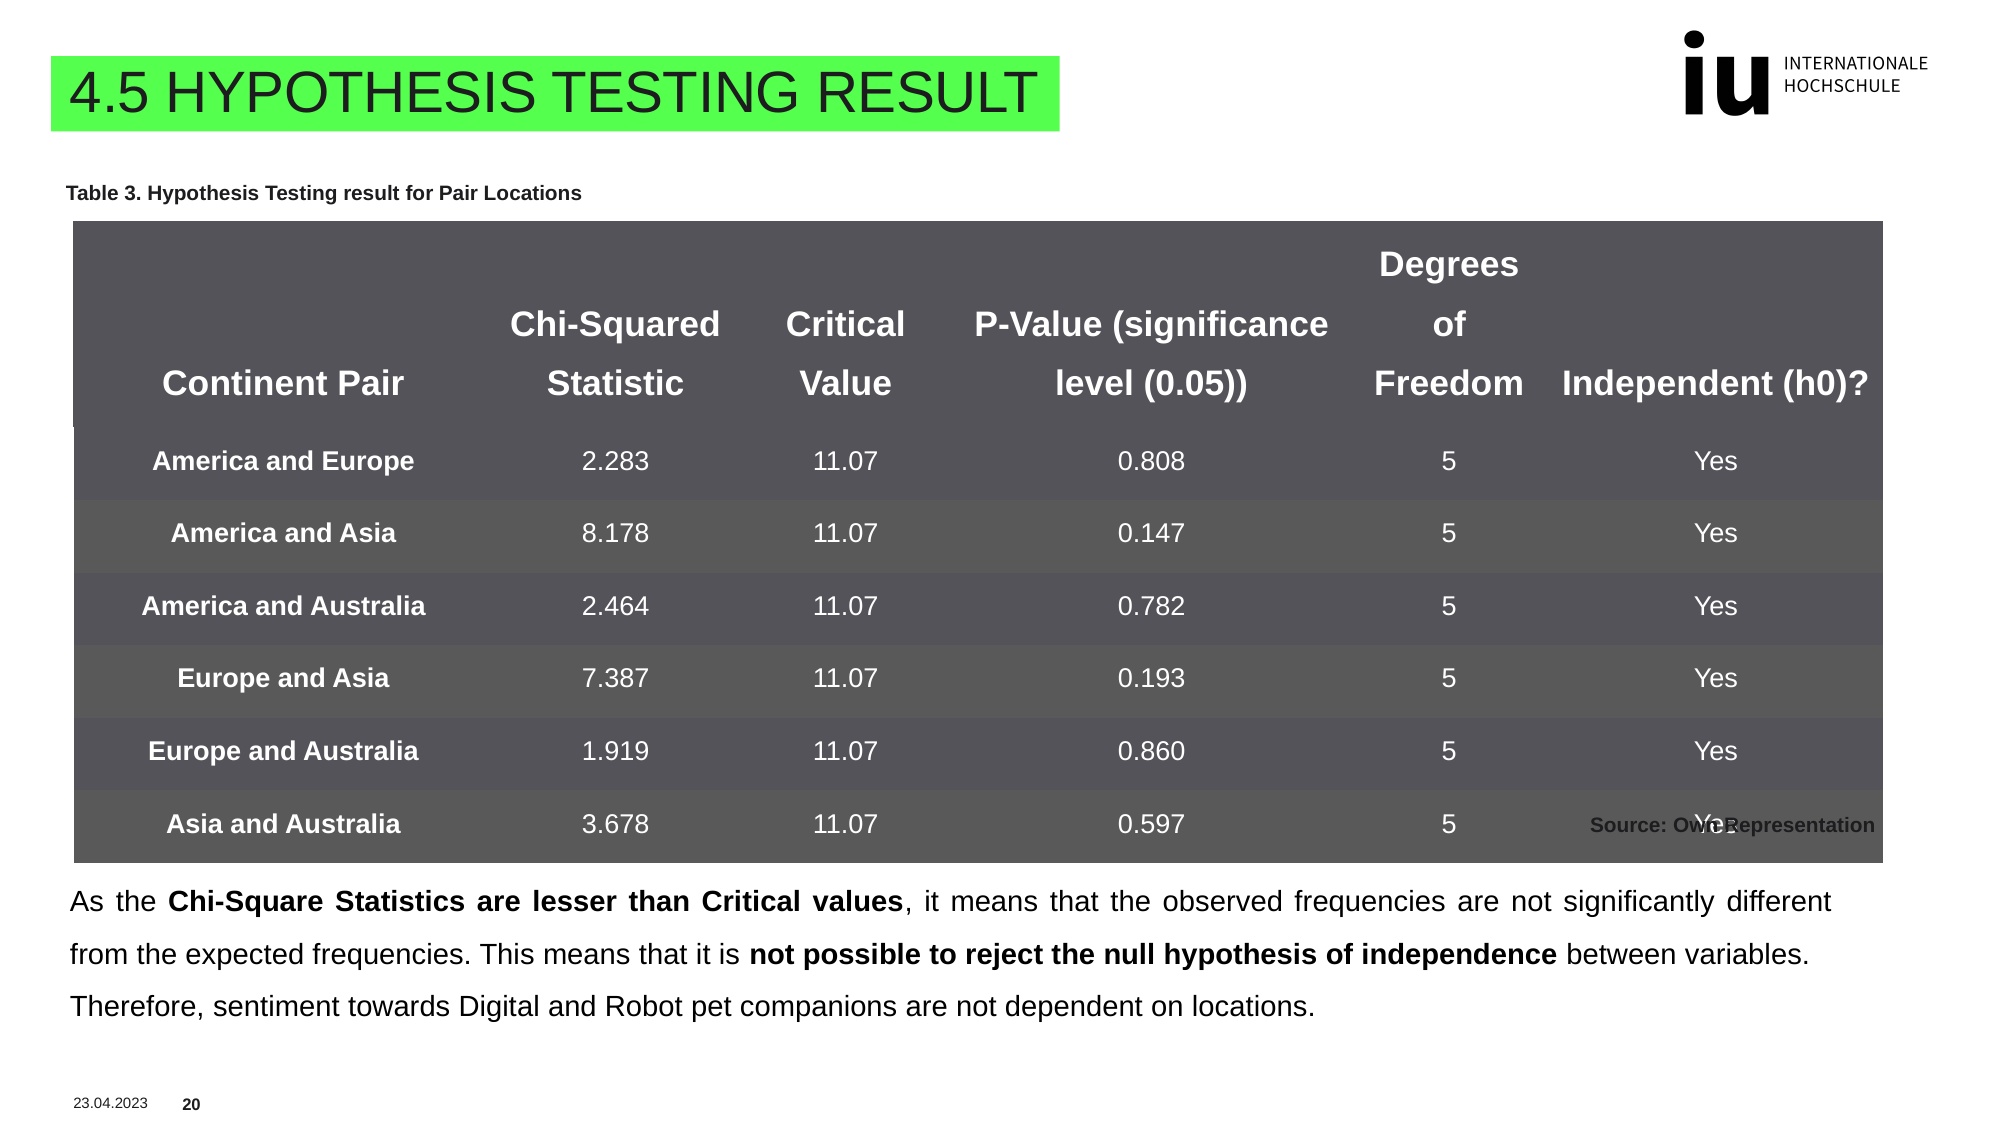

# 4.5 HYPOTHESIS TESTING RESULT
Table 3. Hypothesis Testing result for Pair Locations
| Continent Pair | Chi-Squared Statistic | Critical Value | P-Value (significance level (0.05)) | Degrees of Freedom | Independent (h0)? |
| --- | --- | --- | --- | --- | --- |
| America and Europe | 2.283 | 11.07 | 0.808 | 5 | Yes |
| America and Asia | 8.178 | 11.07 | 0.147 | 5 | Yes |
| America and Australia | 2.464 | 11.07 | 0.782 | 5 | Yes |
| Europe and Asia | 7.387 | 11.07 | 0.193 | 5 | Yes |
| Europe and Australia | 1.919 | 11.07 | 0.860 | 5 | Yes |
| Asia and Australia | 3.678 | 11.07 | 0.597 | 5 | Yes |
Source: Own Representation
As the Chi-Square Statistics are lesser than Critical values, it means that the observed frequencies are not significantly different from the expected frequencies. This means that it is not possible to reject the null hypothesis of independence between variables.
Therefore, sentiment towards Digital and Robot pet companions are not dependent on locations.
23.04.2023
20